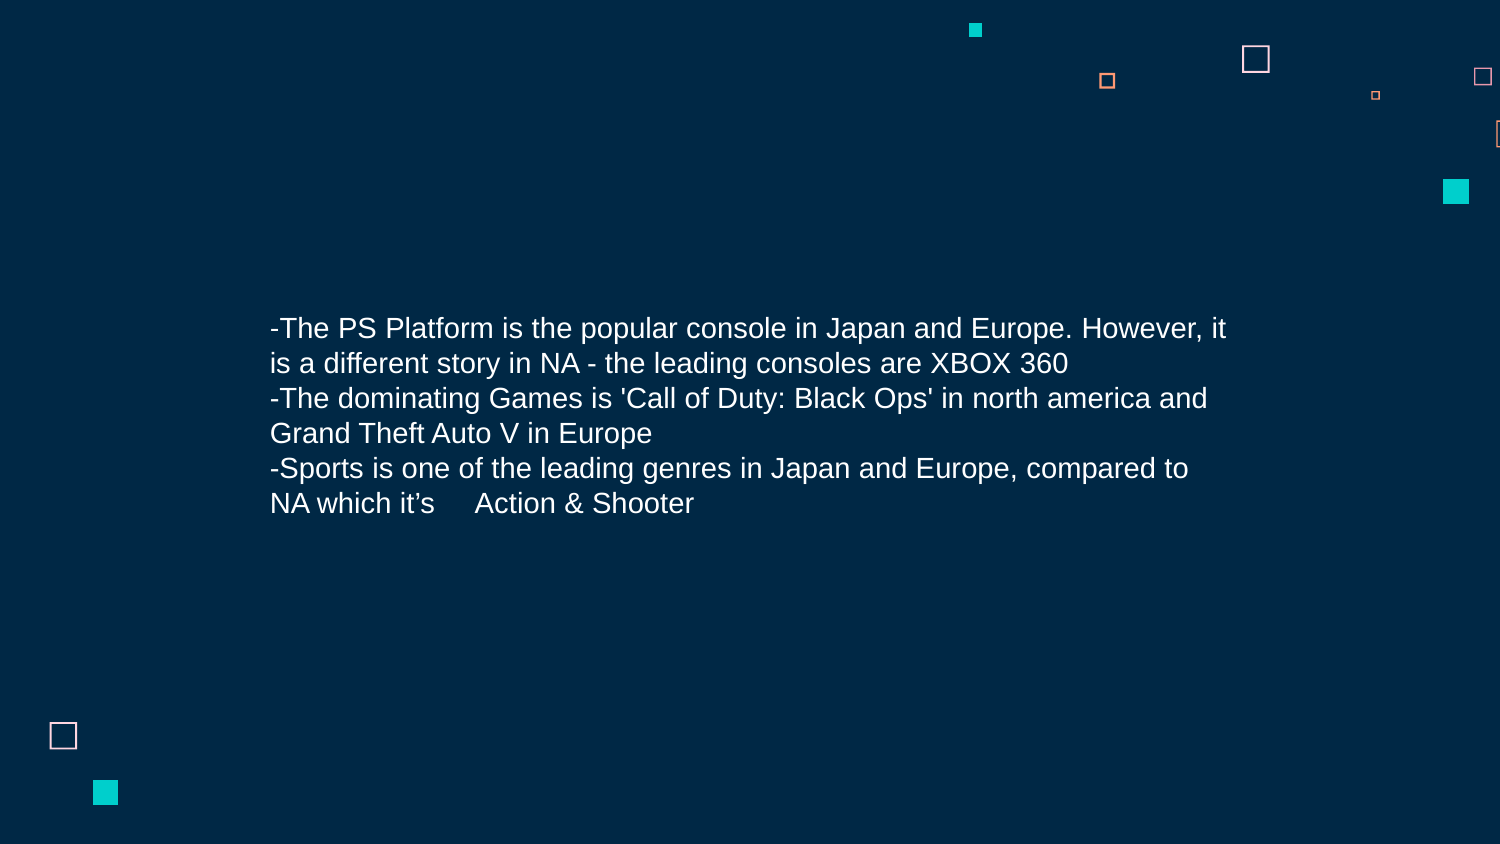

-The PS Platform is the popular console in Japan and Europe. However, it is a different story in NA - the leading consoles are XBOX 360
-The dominating Games is 'Call of Duty: Black Ops' in north america and Grand Theft Auto V in Europe
-Sports is one of the leading genres in Japan and Europe, compared to NA which it’s     Action & Shooter